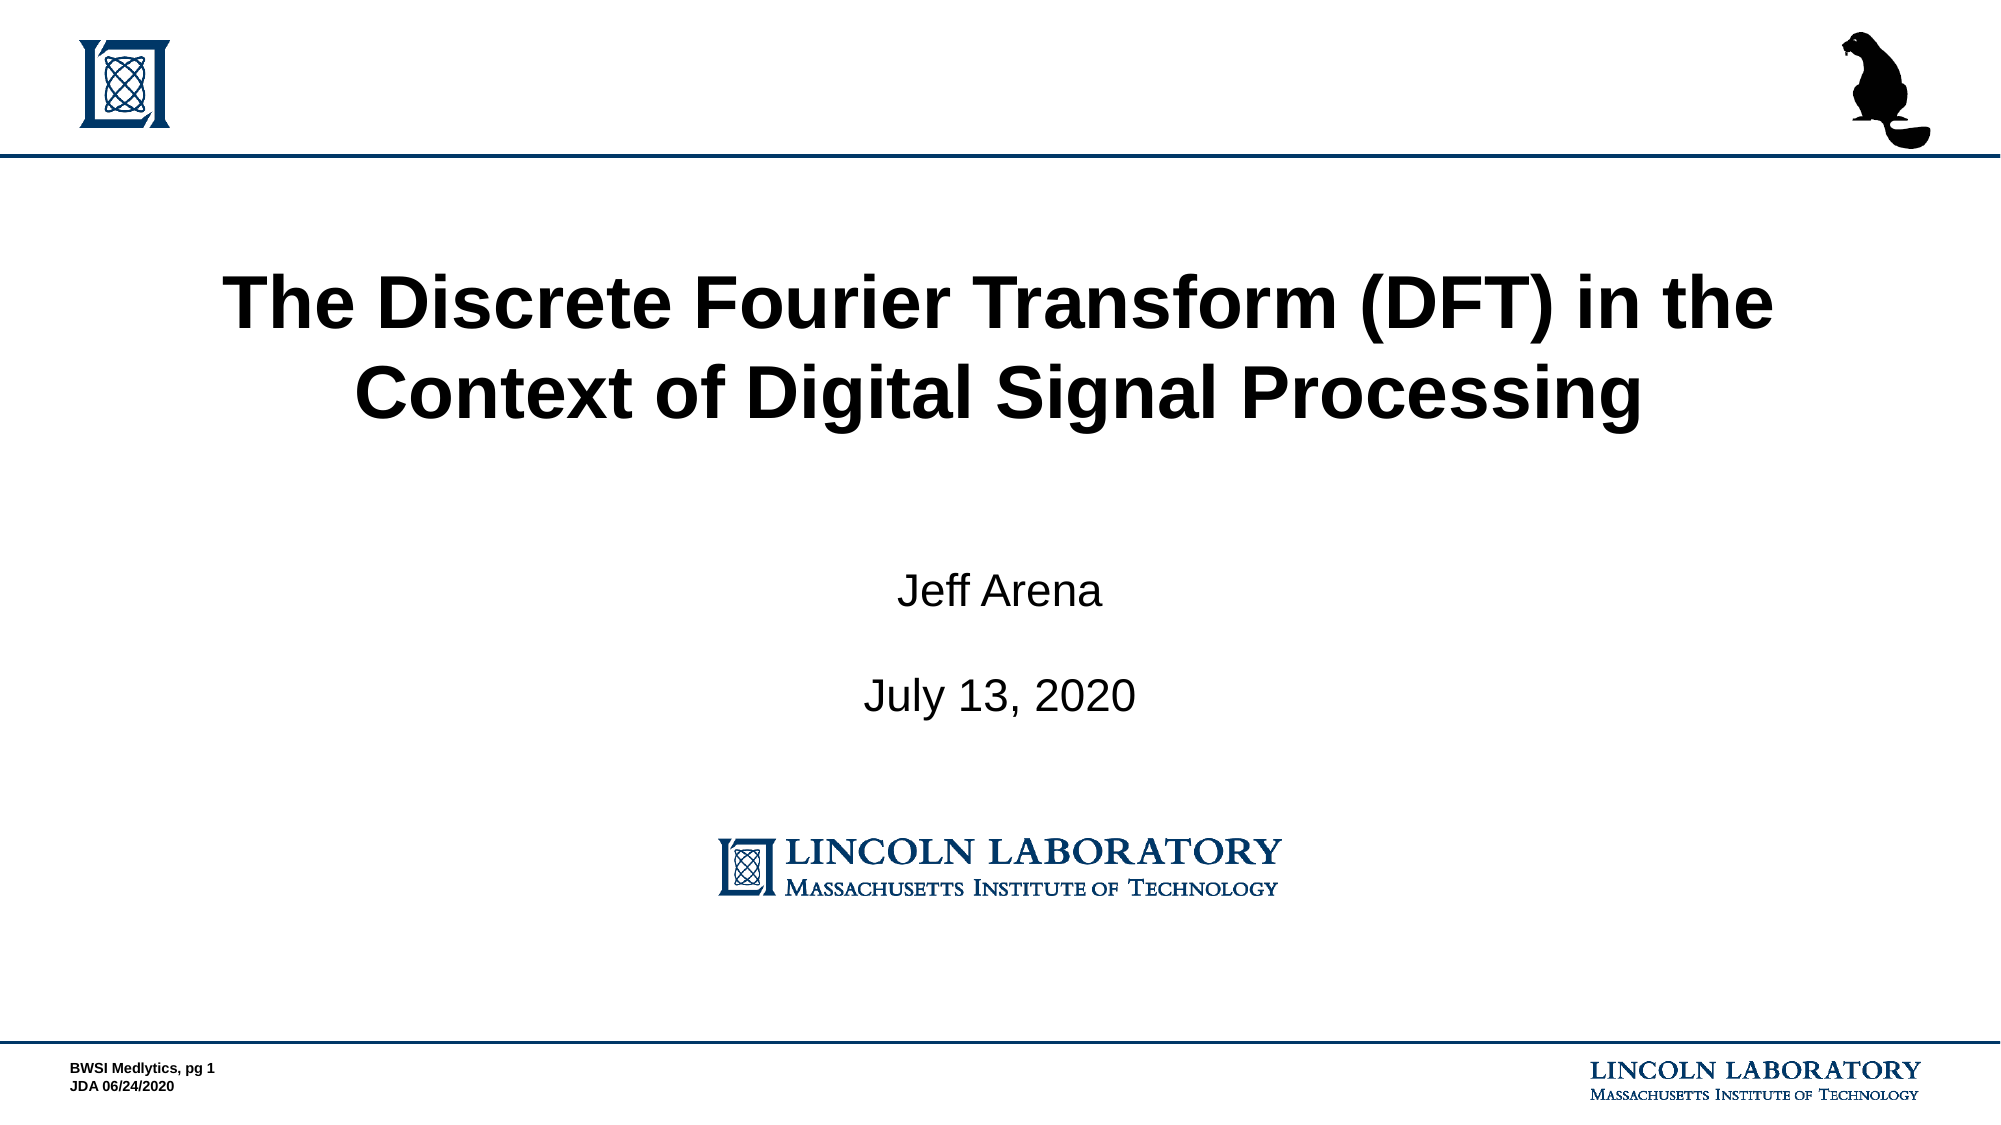

# The Discrete Fourier Transform (DFT) in the Context of Digital Signal Processing
Jeff Arena
July 13, 2020